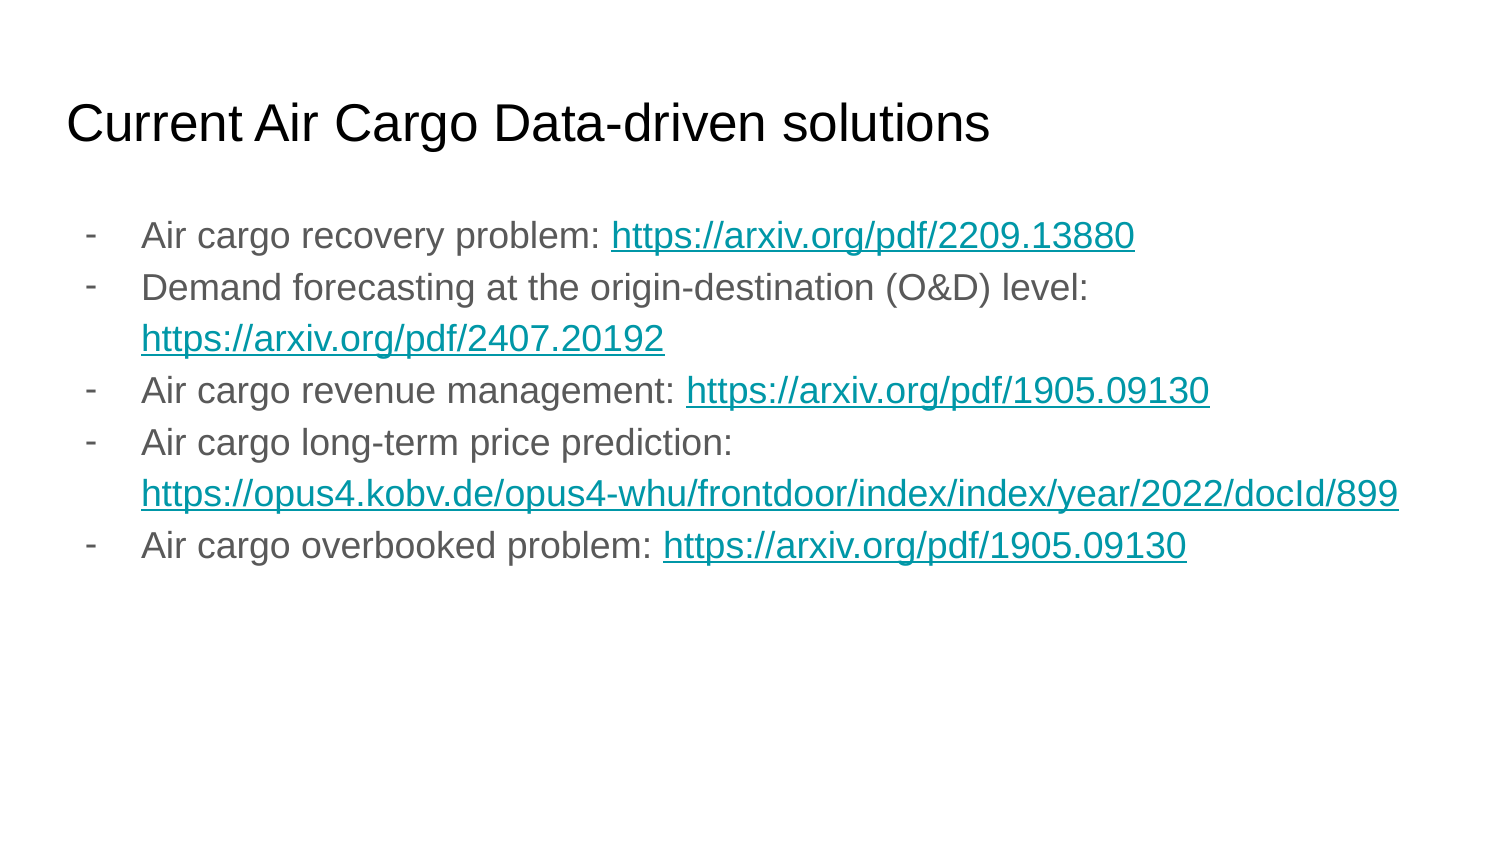

# Current Air Cargo Data-driven solutions
Air cargo recovery problem: https://arxiv.org/pdf/2209.13880
Demand forecasting at the origin-destination (O&D) level: https://arxiv.org/pdf/2407.20192
Air cargo revenue management: https://arxiv.org/pdf/1905.09130
Air cargo long-term price prediction: https://opus4.kobv.de/opus4-whu/frontdoor/index/index/year/2022/docId/899
Air cargo overbooked problem: https://arxiv.org/pdf/1905.09130